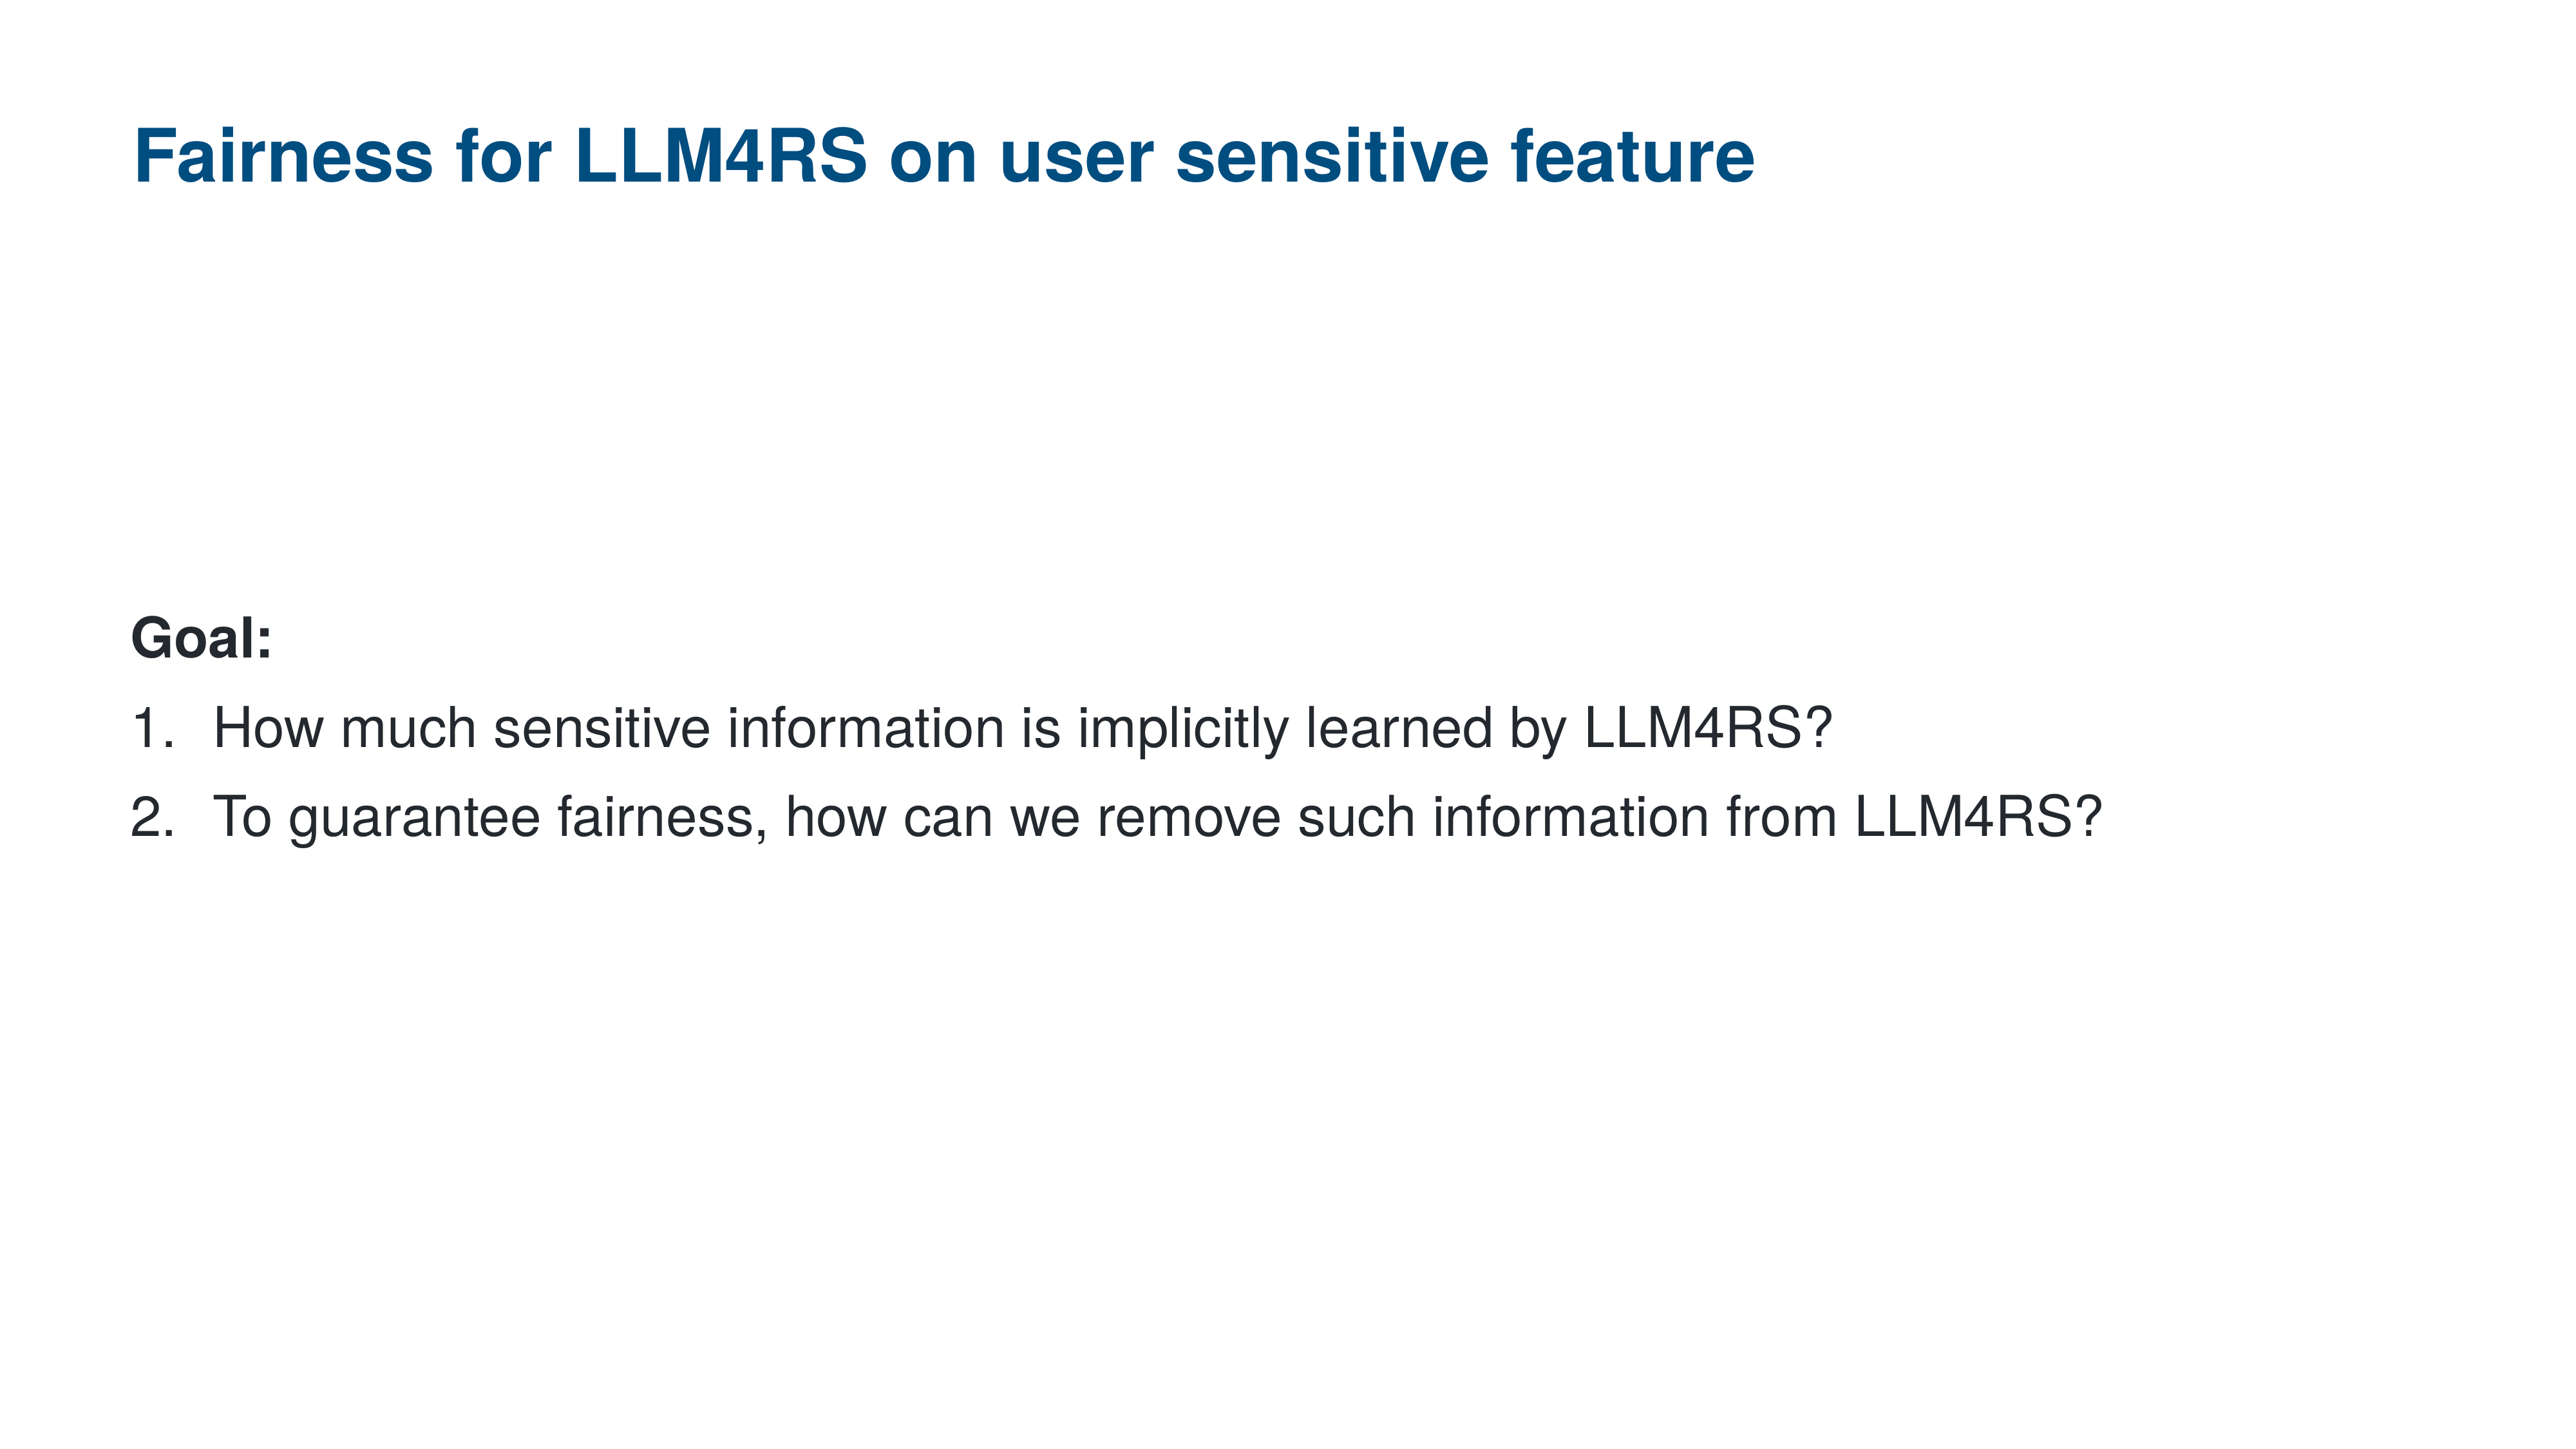

Fairness for LLM4RS on user sensitive feature
Goal:
How much sensitive information is implicitly learned by LLM4RS?
To guarantee fairness, how can we remove such information from LLM4RS?
44